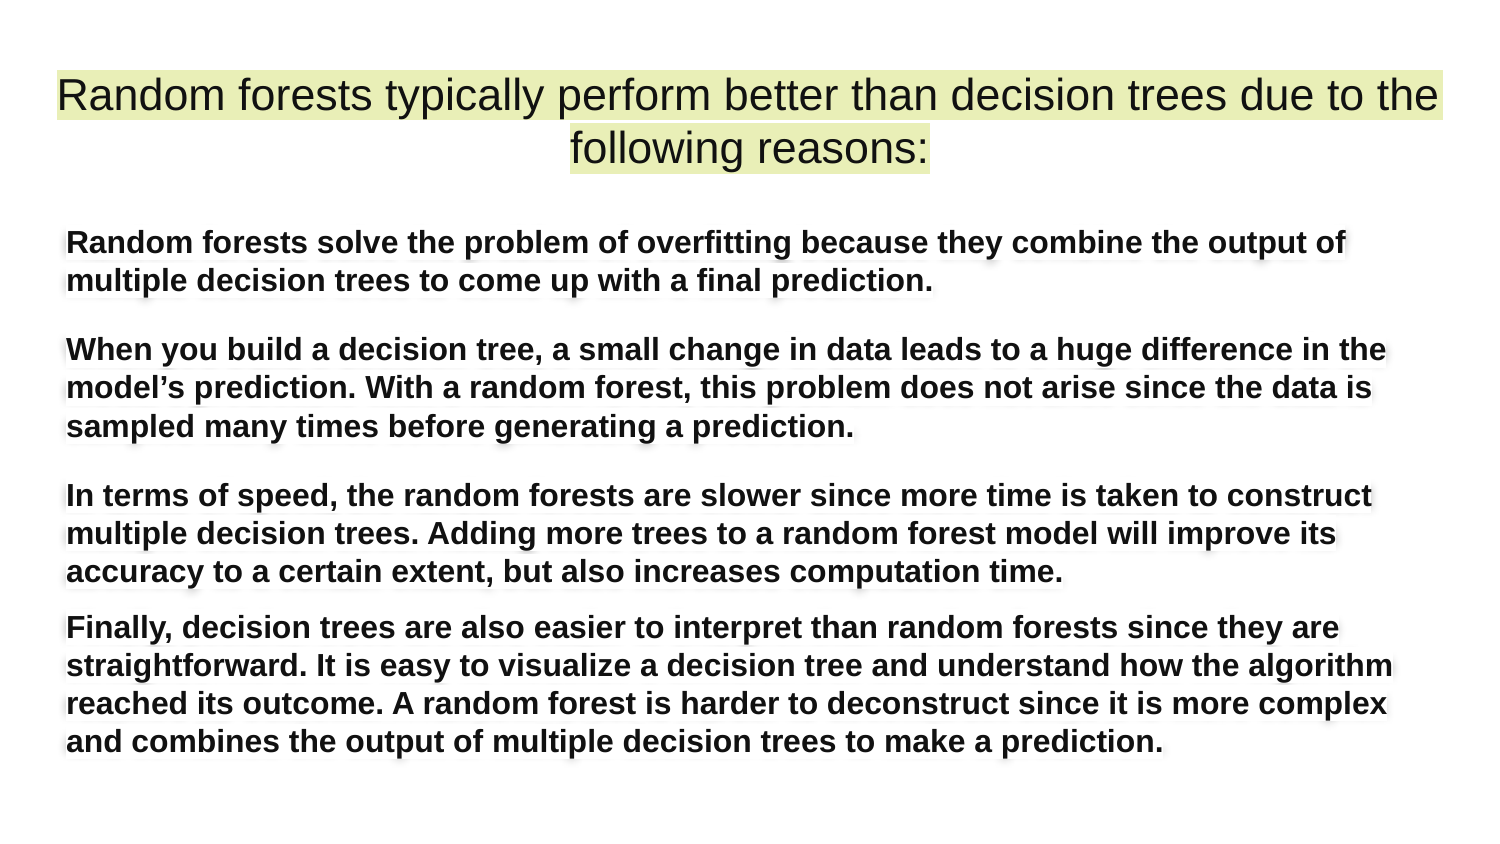

# Random forests typically perform better than decision trees due to the following reasons:
Random forests solve the problem of overfitting because they combine the output of multiple decision trees to come up with a final prediction.
When you build a decision tree, a small change in data leads to a huge difference in the model’s prediction. With a random forest, this problem does not arise since the data is sampled many times before generating a prediction.
In terms of speed, the random forests are slower since more time is taken to construct multiple decision trees. Adding more trees to a random forest model will improve its accuracy to a certain extent, but also increases computation time.
Finally, decision trees are also easier to interpret than random forests since they are straightforward. It is easy to visualize a decision tree and understand how the algorithm reached its outcome. A random forest is harder to deconstruct since it is more complex and combines the output of multiple decision trees to make a prediction.